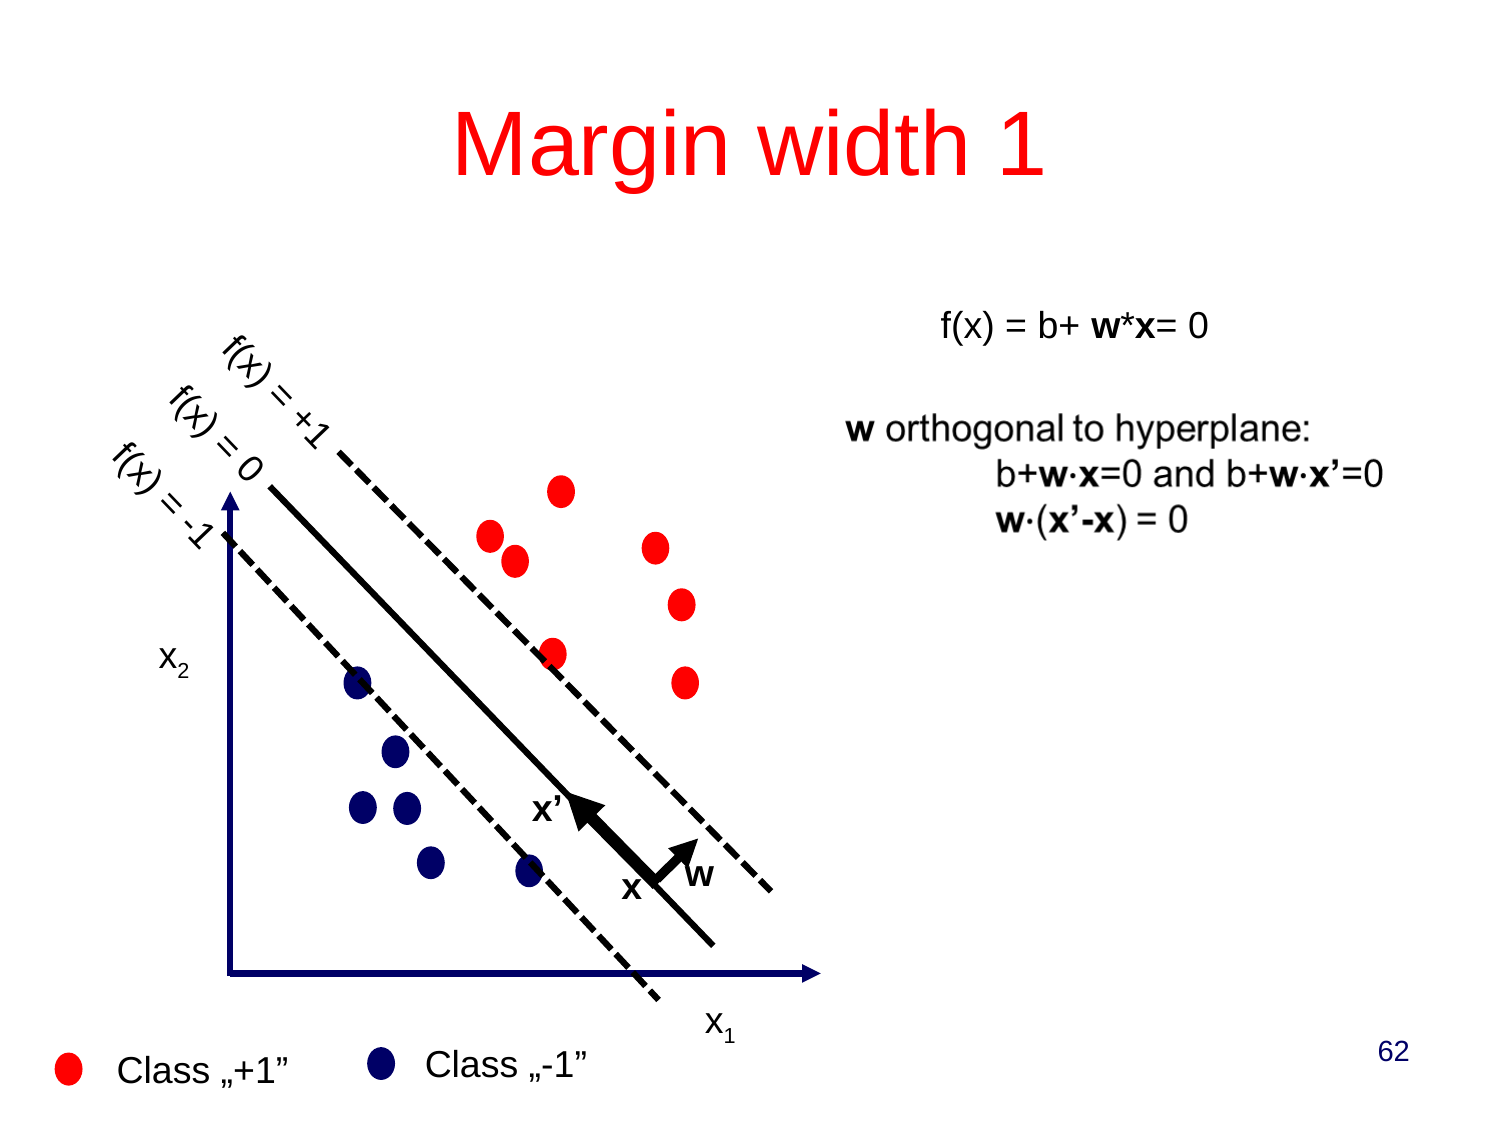

# Margin width 1
f(x) = b+ w*x= 0
f(x) = +1

f(x) = 0
f(x) = -1

x2

x’

w

x

x1
62
Class „-1”
Class „+1”